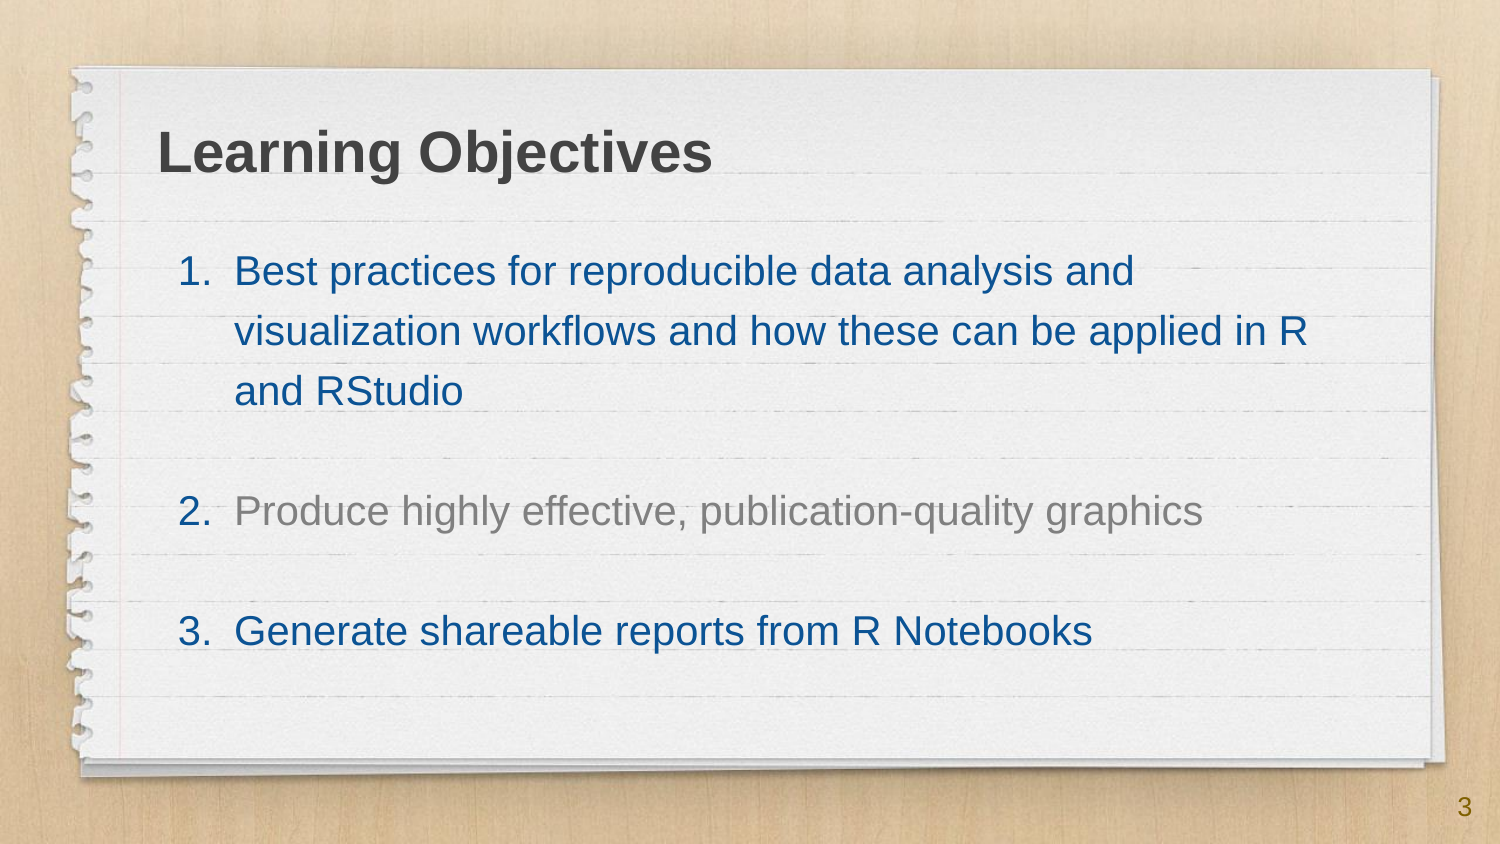

# Learning Objectives
Best practices for reproducible data analysis and visualization workflows and how these can be applied in R and RStudio

Produce highly effective, publication-quality graphics

Generate shareable reports from R Notebooks

3